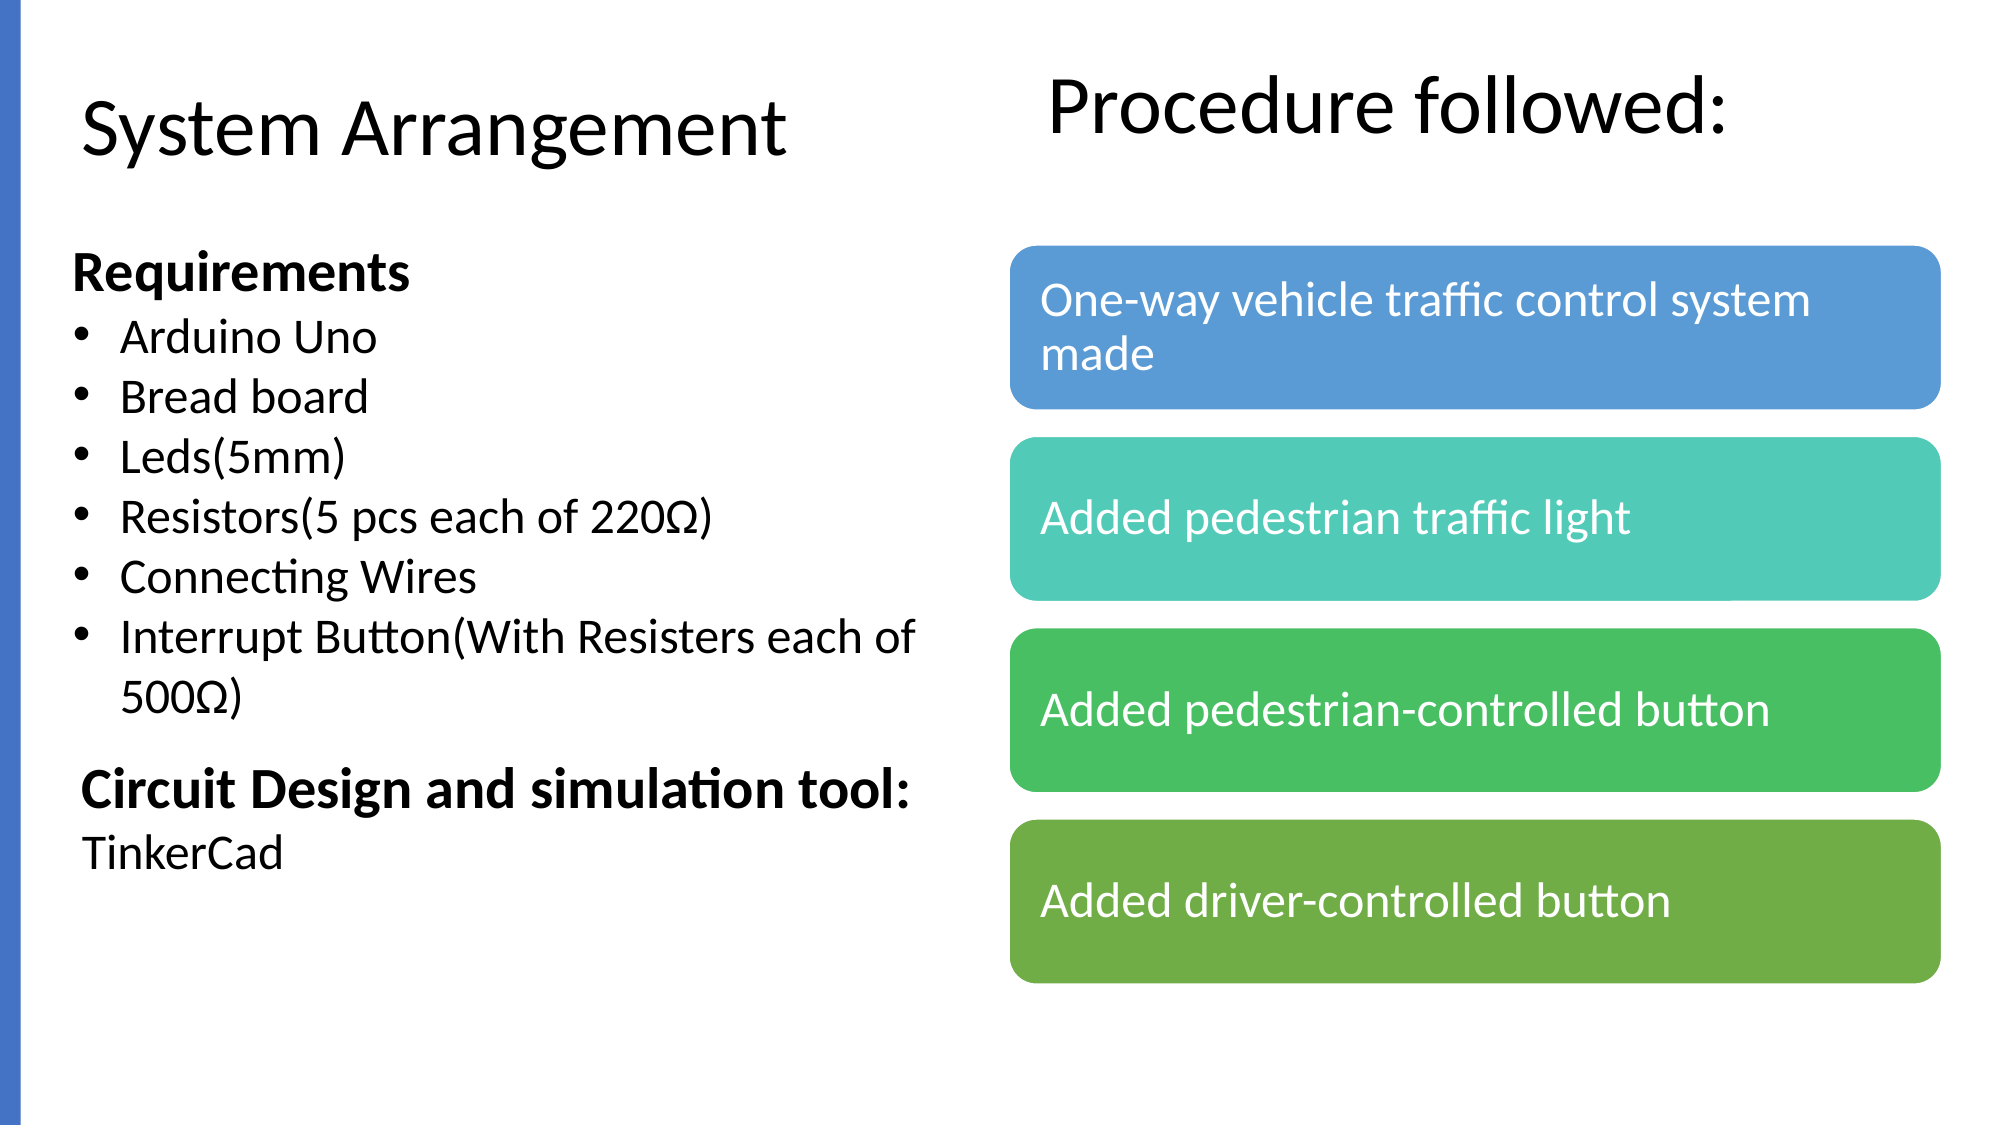

# Procedure followed:
System Arrangement
Requirements
Arduino Uno
Bread board
Leds(5mm)
Resistors(5 pcs each of 220Ω)
Connecting Wires
Interrupt Button(With Resisters each of 500Ω)
One-way vehicle traffic control system made
Added pedestrian traffic light
Added pedestrian-controlled button
Added driver-controlled button
Circuit Design and simulation tool:
TinkerCad